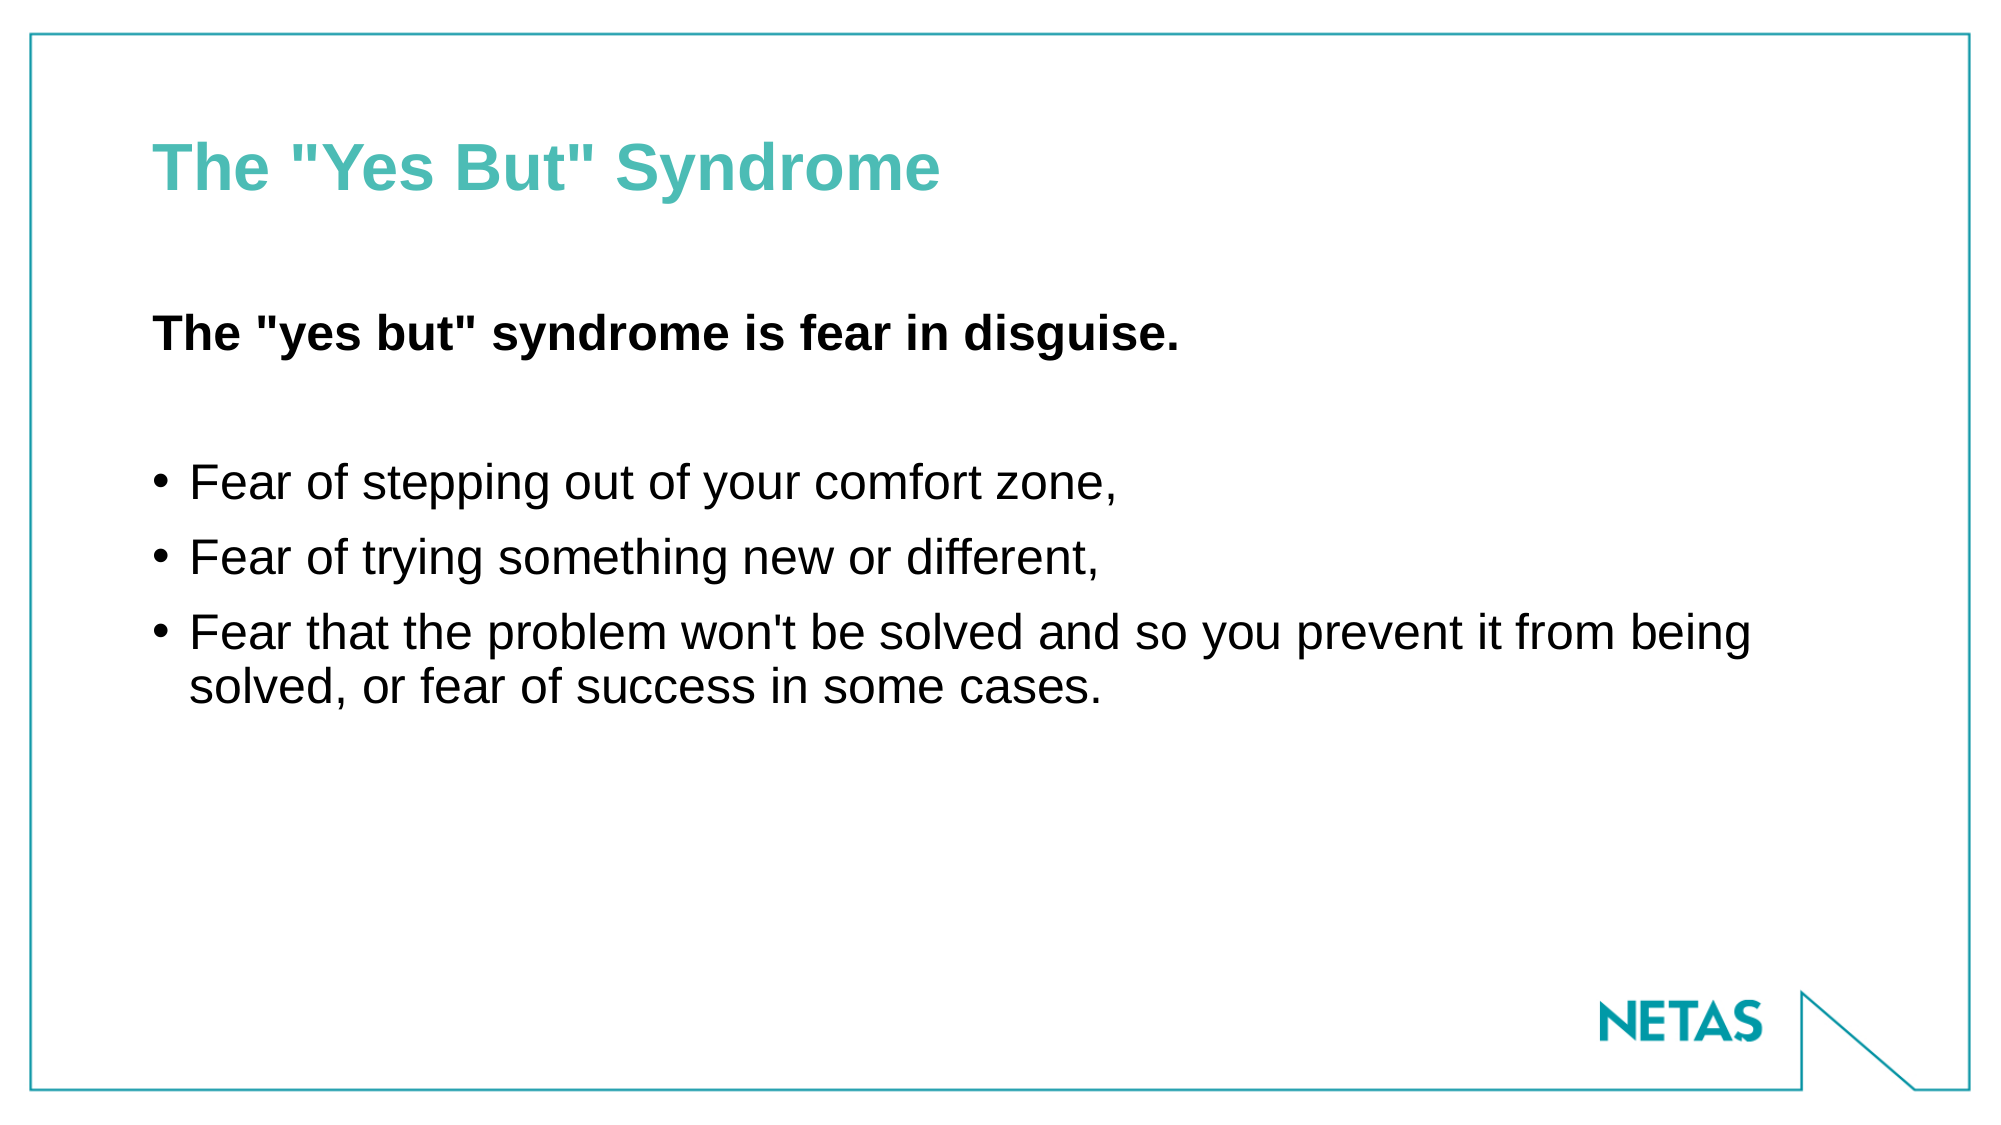

# The "Yes But" Syndrome
The "yes but" syndrome is fear in disguise.

Fear of stepping out of your comfort zone,
Fear of trying something new or different,
Fear that the problem won't be solved and so you prevent it from being solved, or fear of success in some cases.